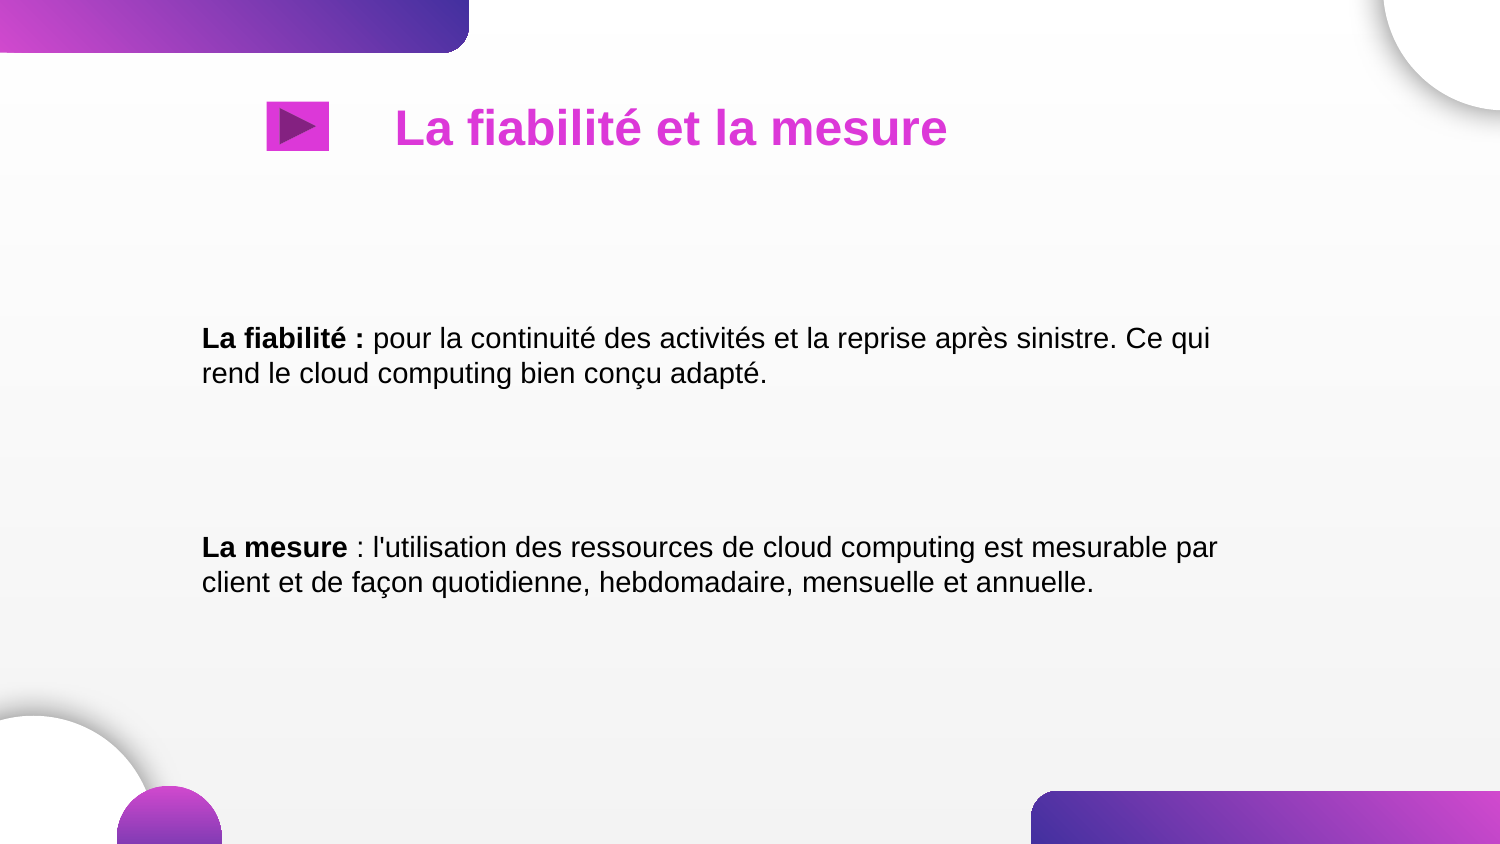

La fiabilité et la mesure

La fiabilité : pour la continuité des activités et la reprise après sinistre. Ce qui rend le cloud computing bien conçu adapté.

La mesure : l'utilisation des ressources de cloud computing est mesurable par client et de façon quotidienne, hebdomadaire, mensuelle et annuelle.